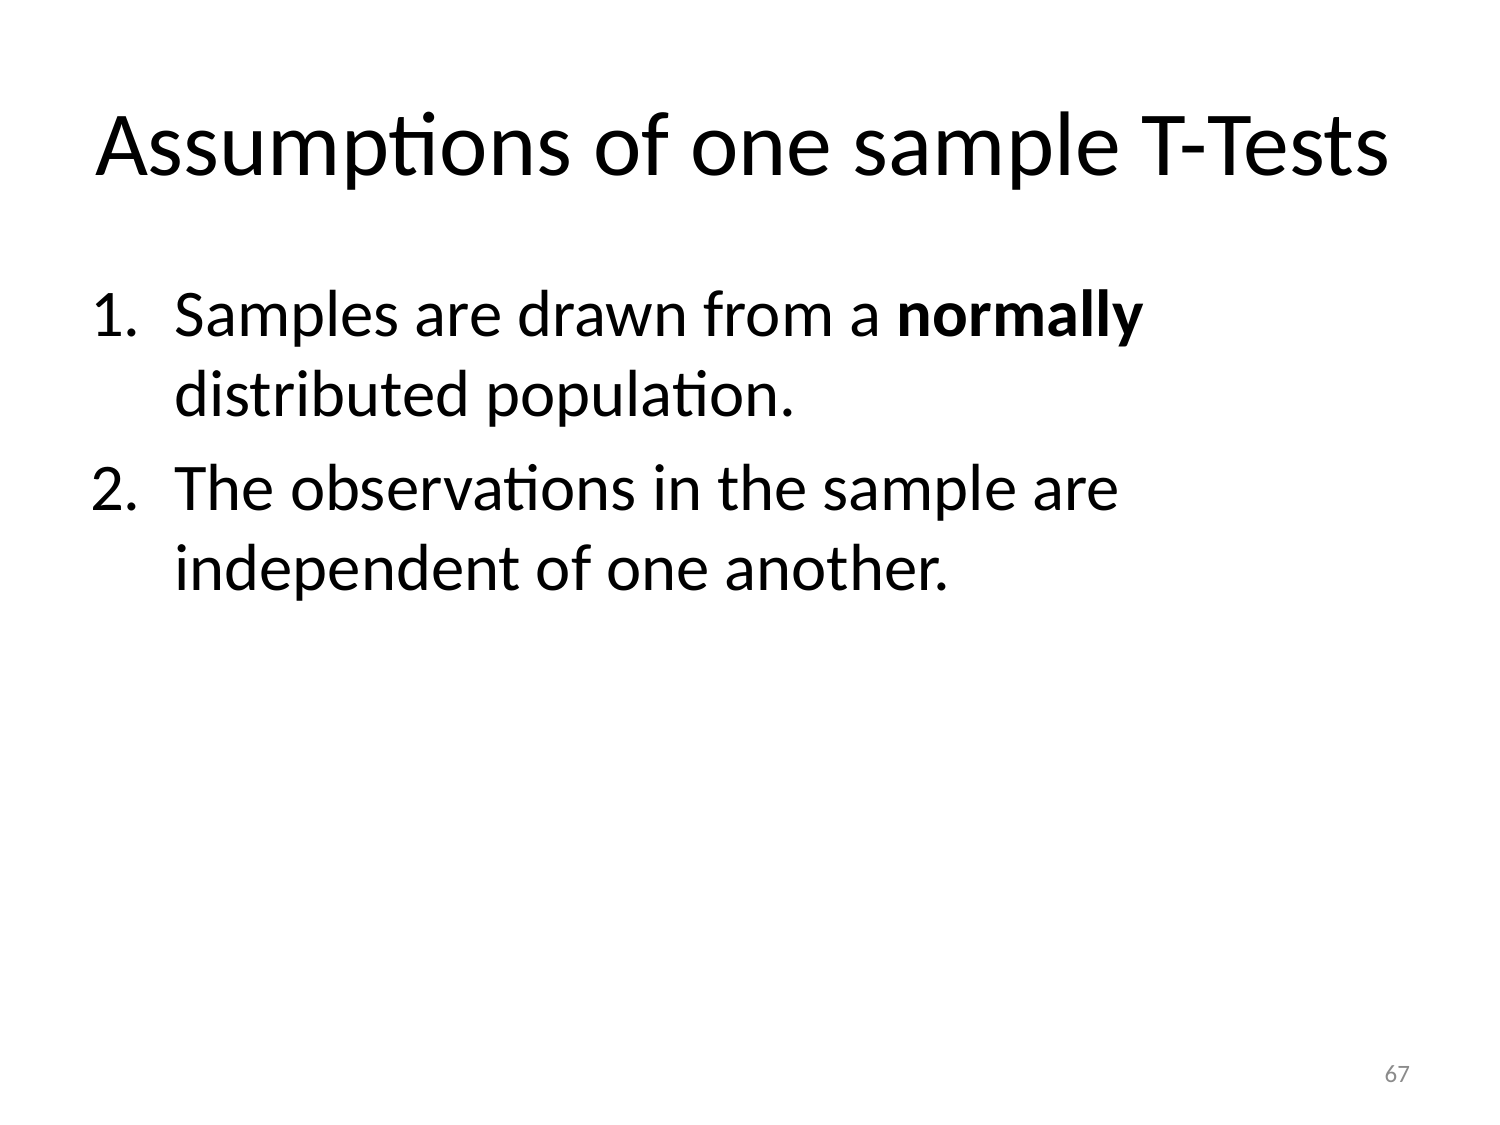

# Assumptions of one sample T-Tests
Samples are drawn from a normally distributed population.
The observations in the sample are independent of one another.

67